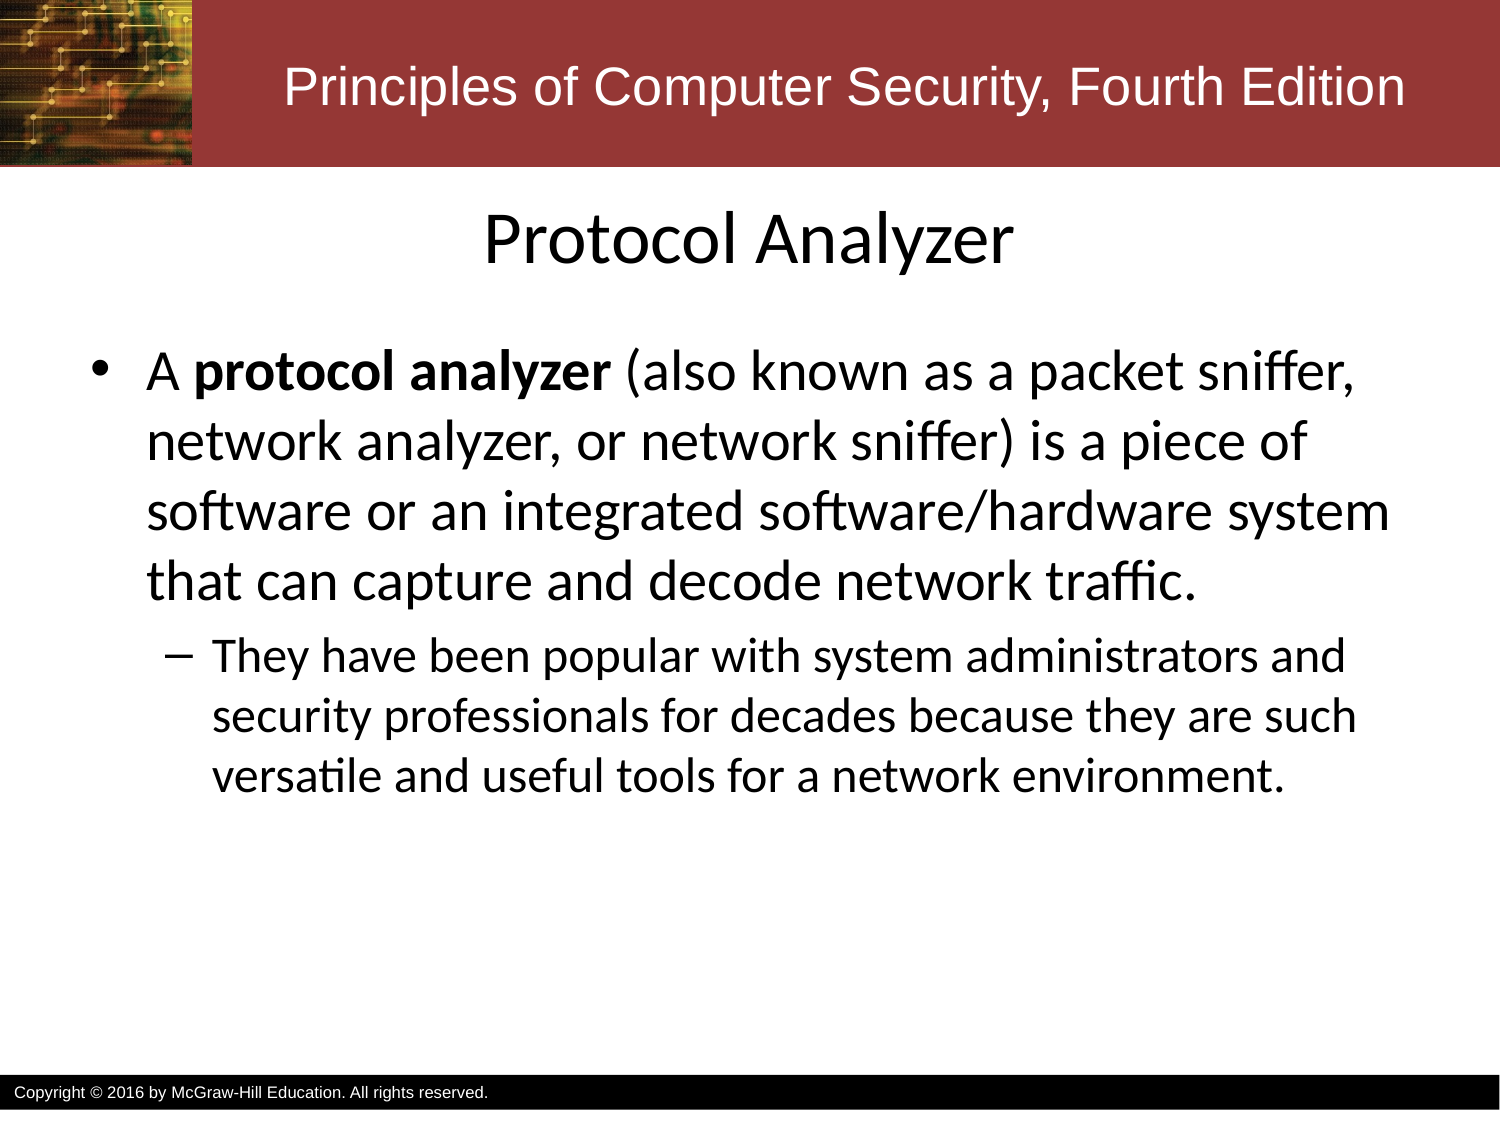

# Protocol Analyzer
A protocol analyzer (also known as a packet sniffer, network analyzer, or network sniffer) is a piece of software or an integrated software/hardware system that can capture and decode network traffic.
They have been popular with system administrators and security professionals for decades because they are such versatile and useful tools for a network environment.